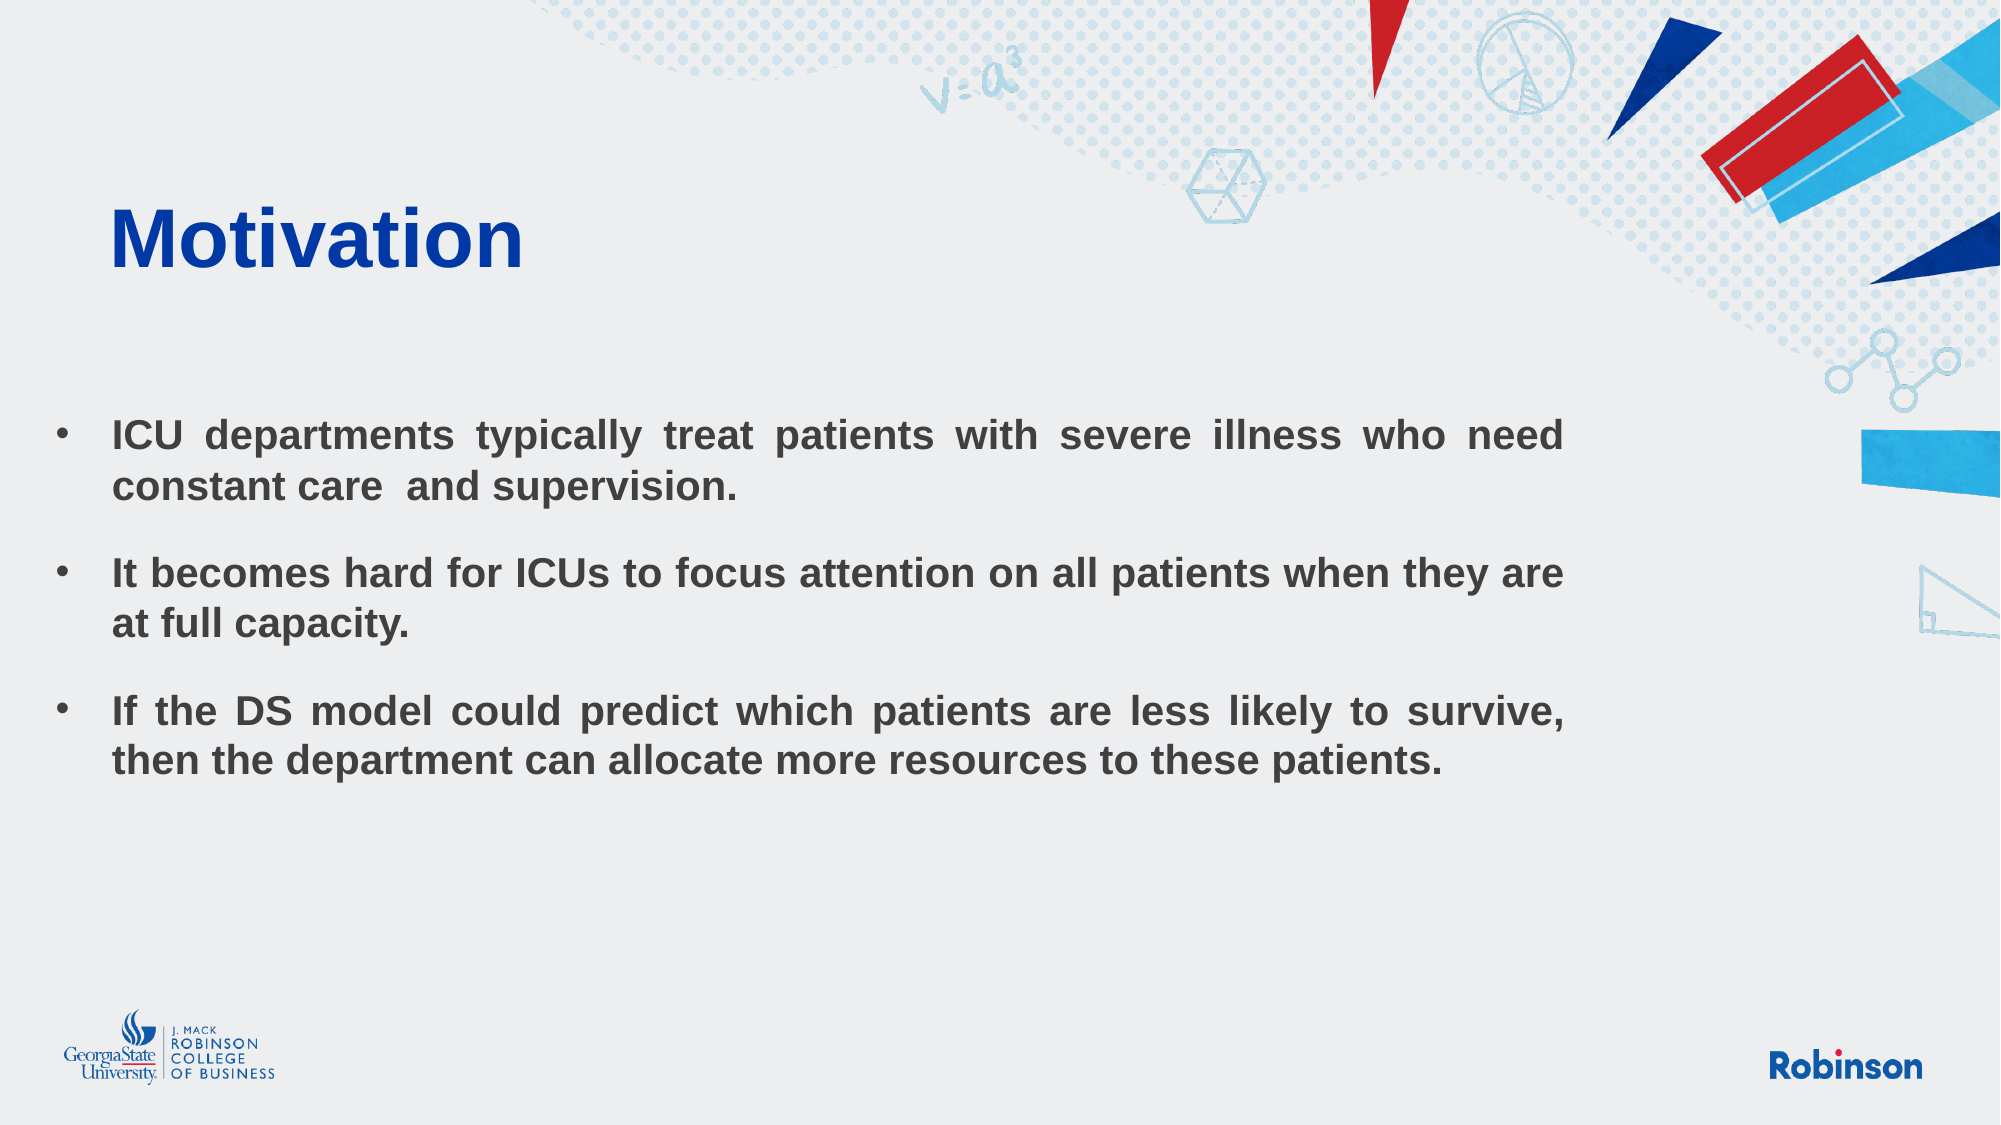

# Motivation
ICU departments typically treat patients with severe illness who need constant care  and supervision.
It becomes hard for ICUs to focus attention on all patients when they are at full capacity.
If the DS model could predict which patients are less likely to survive, then the department can allocate more resources to these patients.